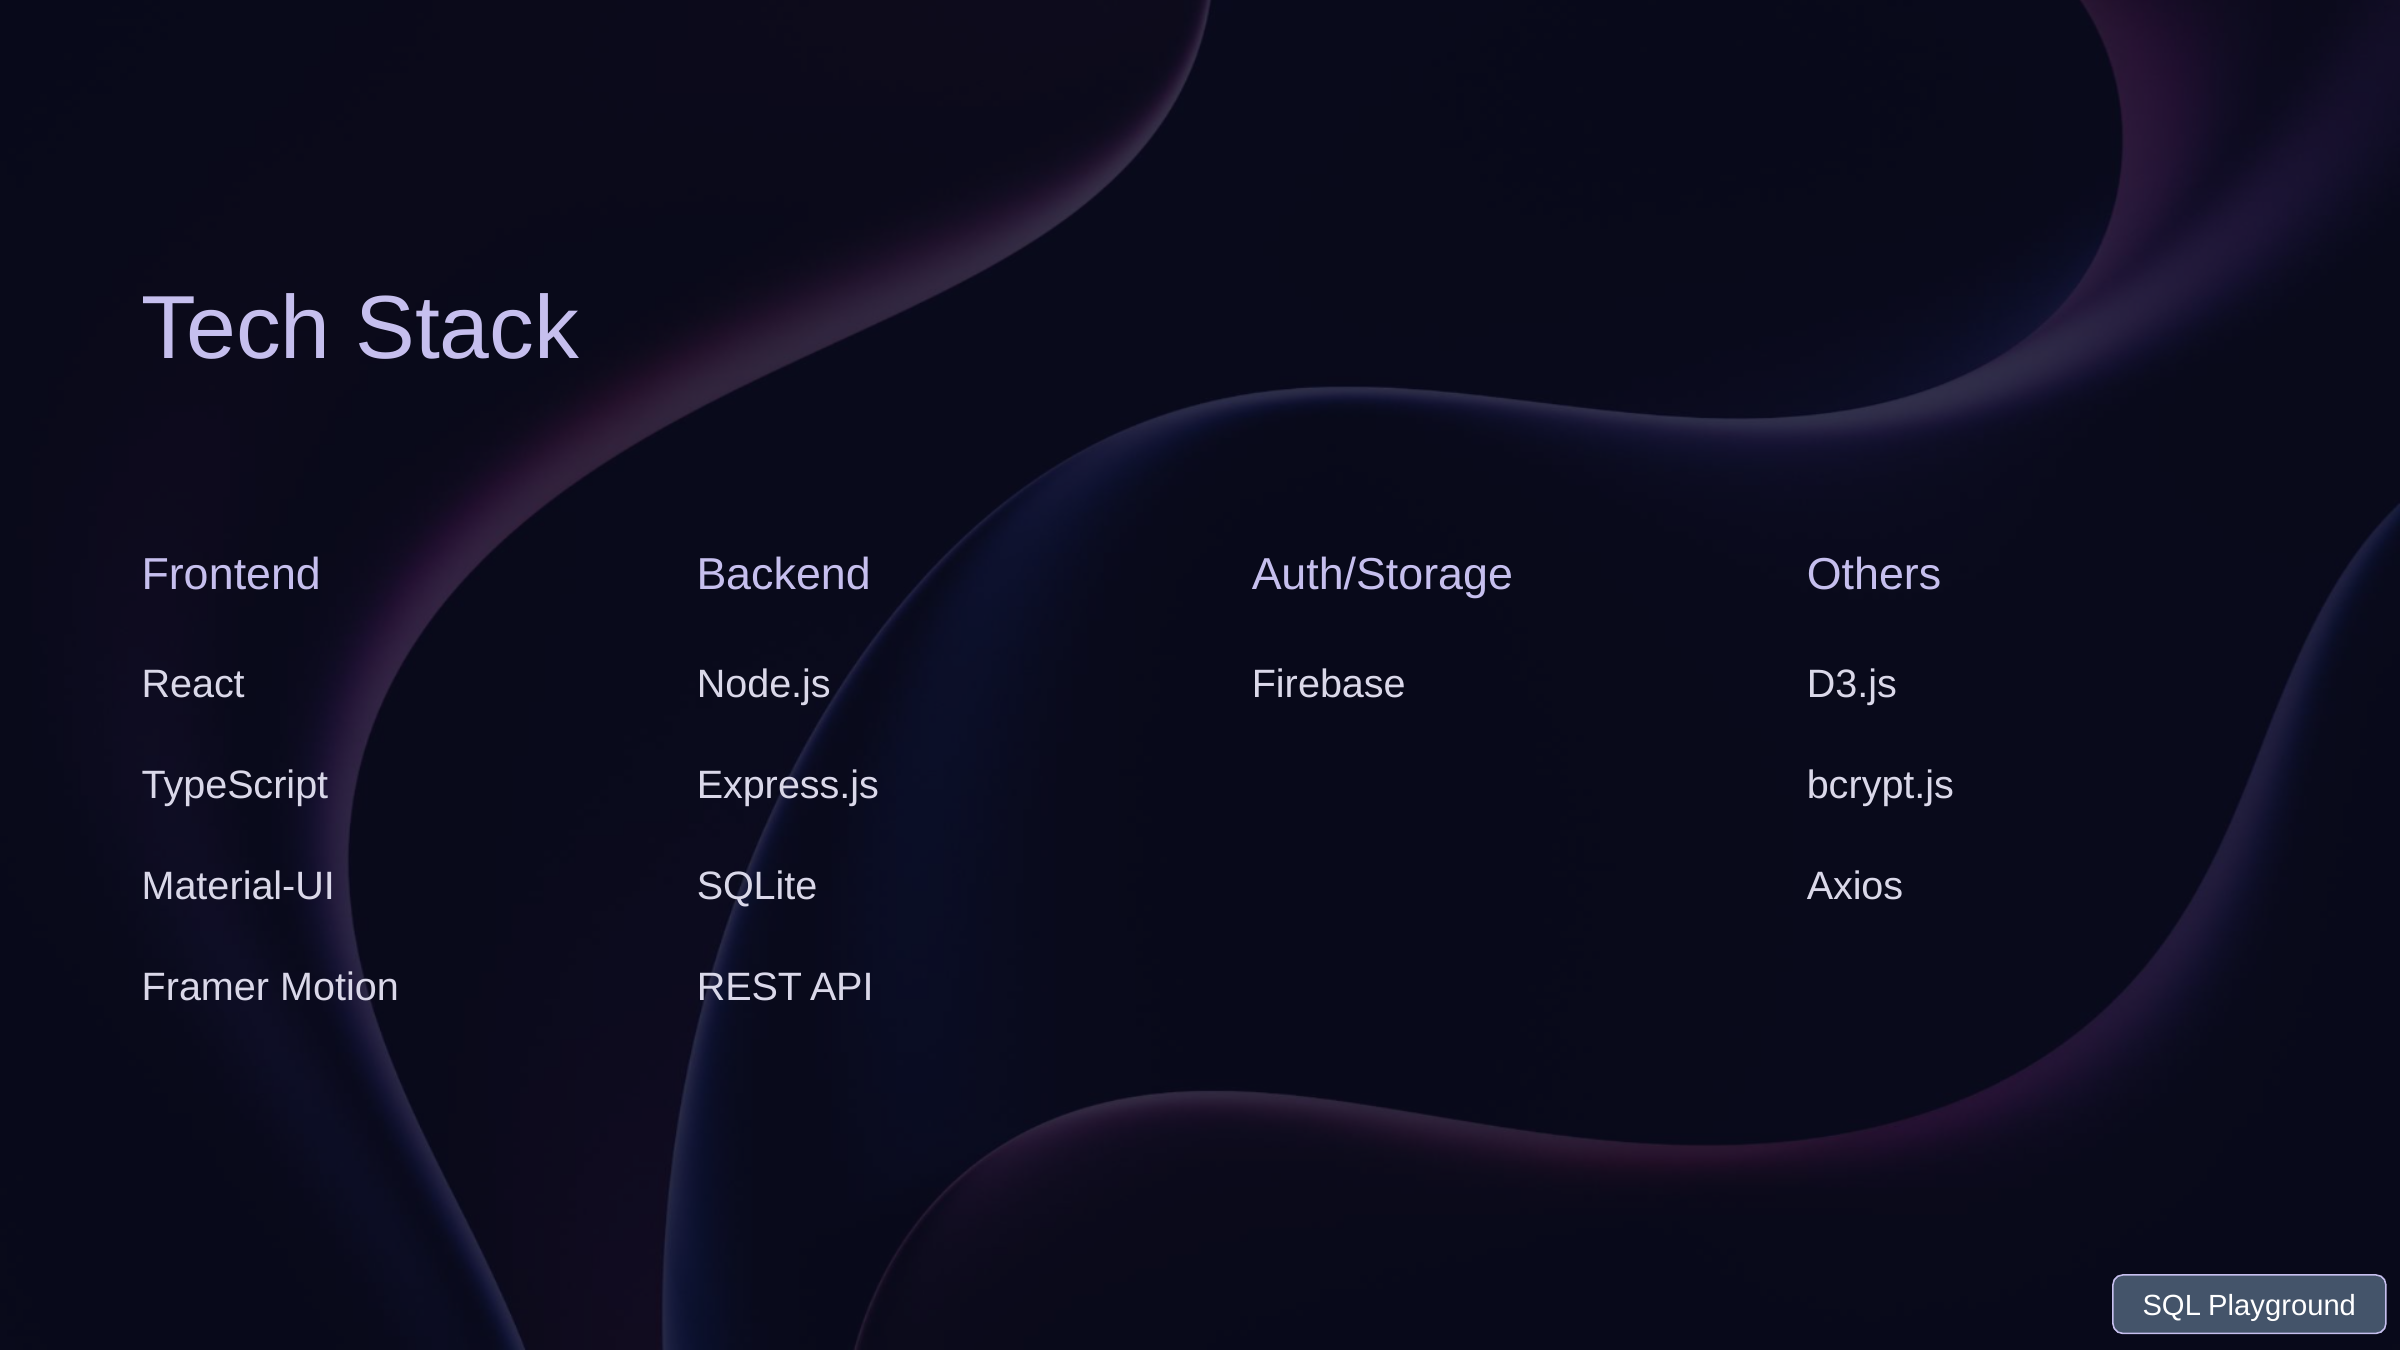

Tech Stack
Frontend
Backend
Auth/Storage
Others
React
Node.js
Firebase
D3.js
TypeScript
Express.js
bcrypt.js
Material-UI
SQLite
Axios
Framer Motion
REST API
SQL Playground